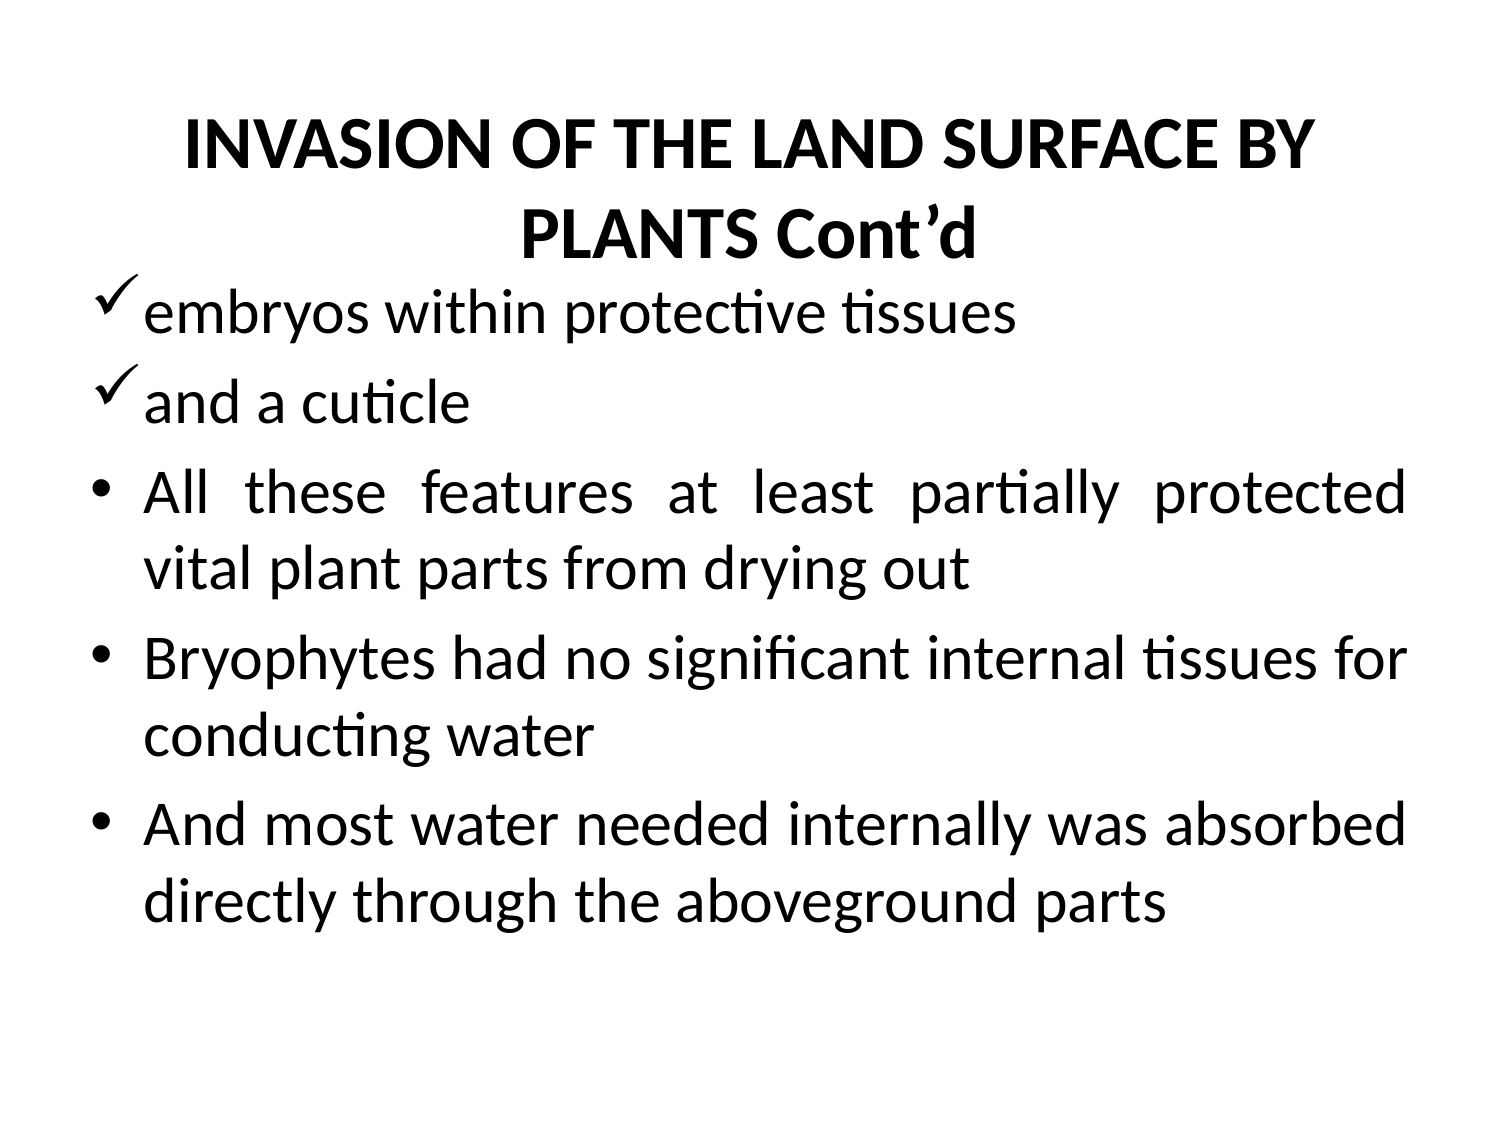

# INVASION OF THE LAND SURFACE BY PLANTS Cont’d
embryos within protective tissues
and a cuticle
All these features at least partially protected vital plant parts from drying out
Bryophytes had no significant internal tissues for conducting water
And most water needed internally was absorbed directly through the aboveground parts